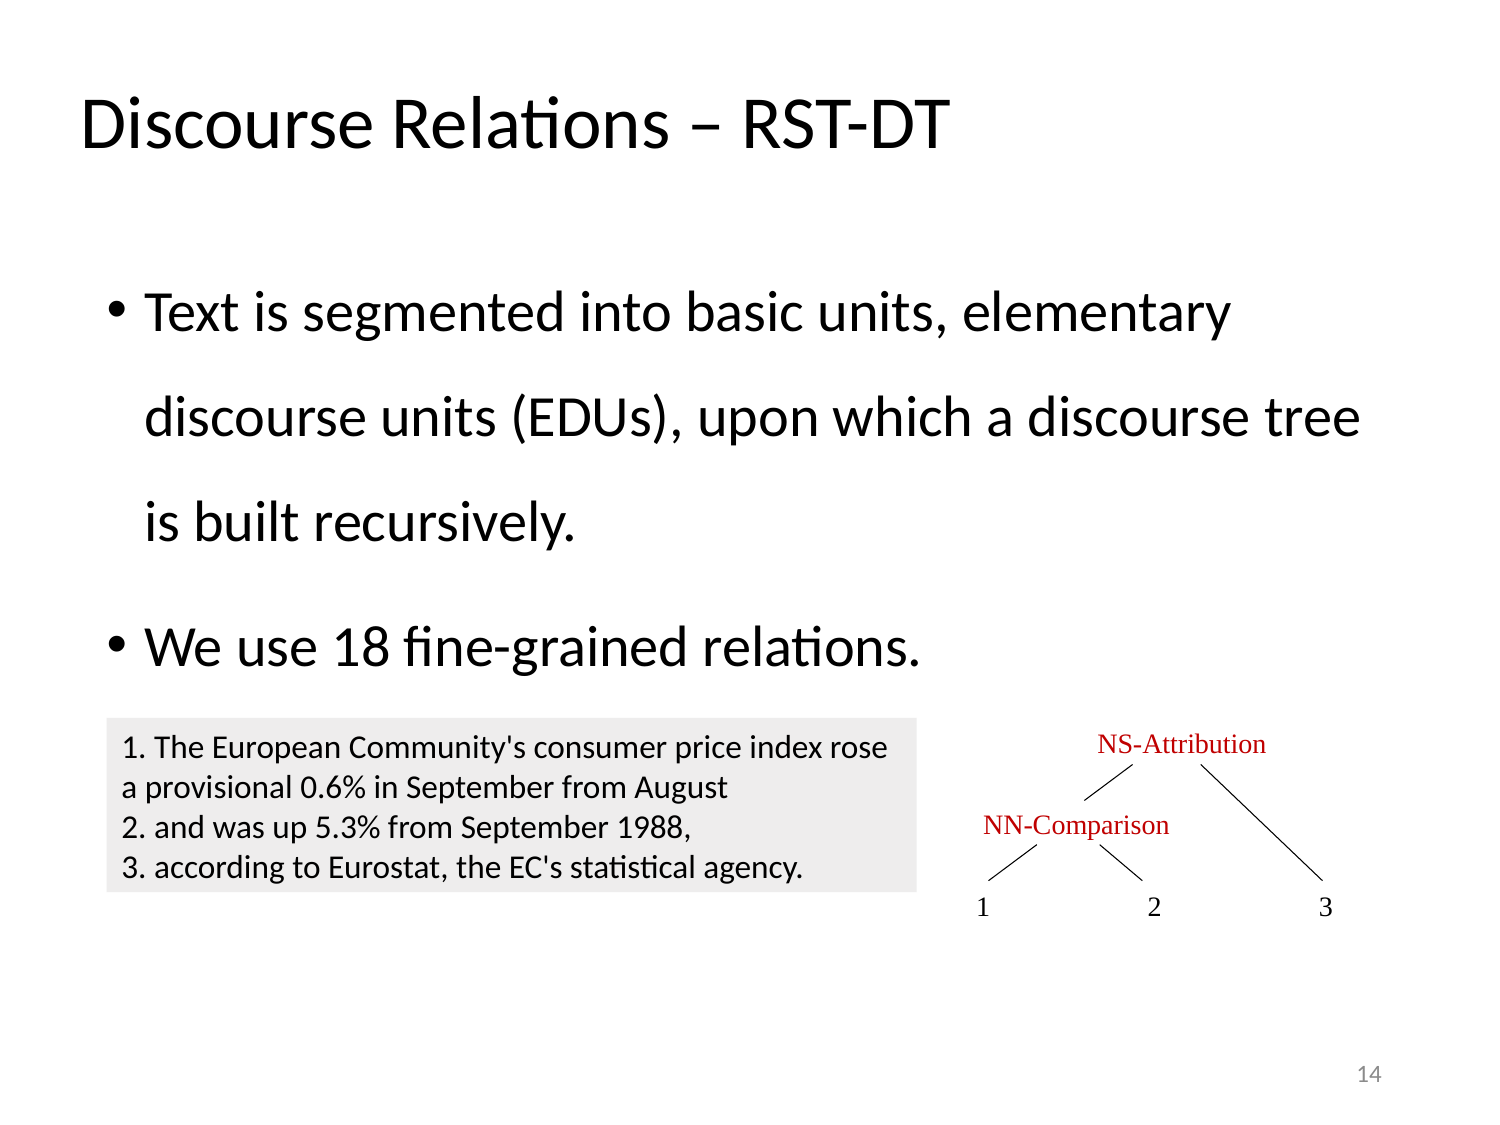

# Discourse Relations – RST-DT
Text is segmented into basic units, elementary discourse units (EDUs), upon which a discourse tree is built recursively.
We use 18 fine-grained relations.

1. The European Community's consumer price index rose a provisional 0.6% in September from August
2. and was up 5.3% from September 1988,
3. according to Eurostat, the EC's statistical agency.
 NS-Attribution
 NN-Comparison
1
2
3
14